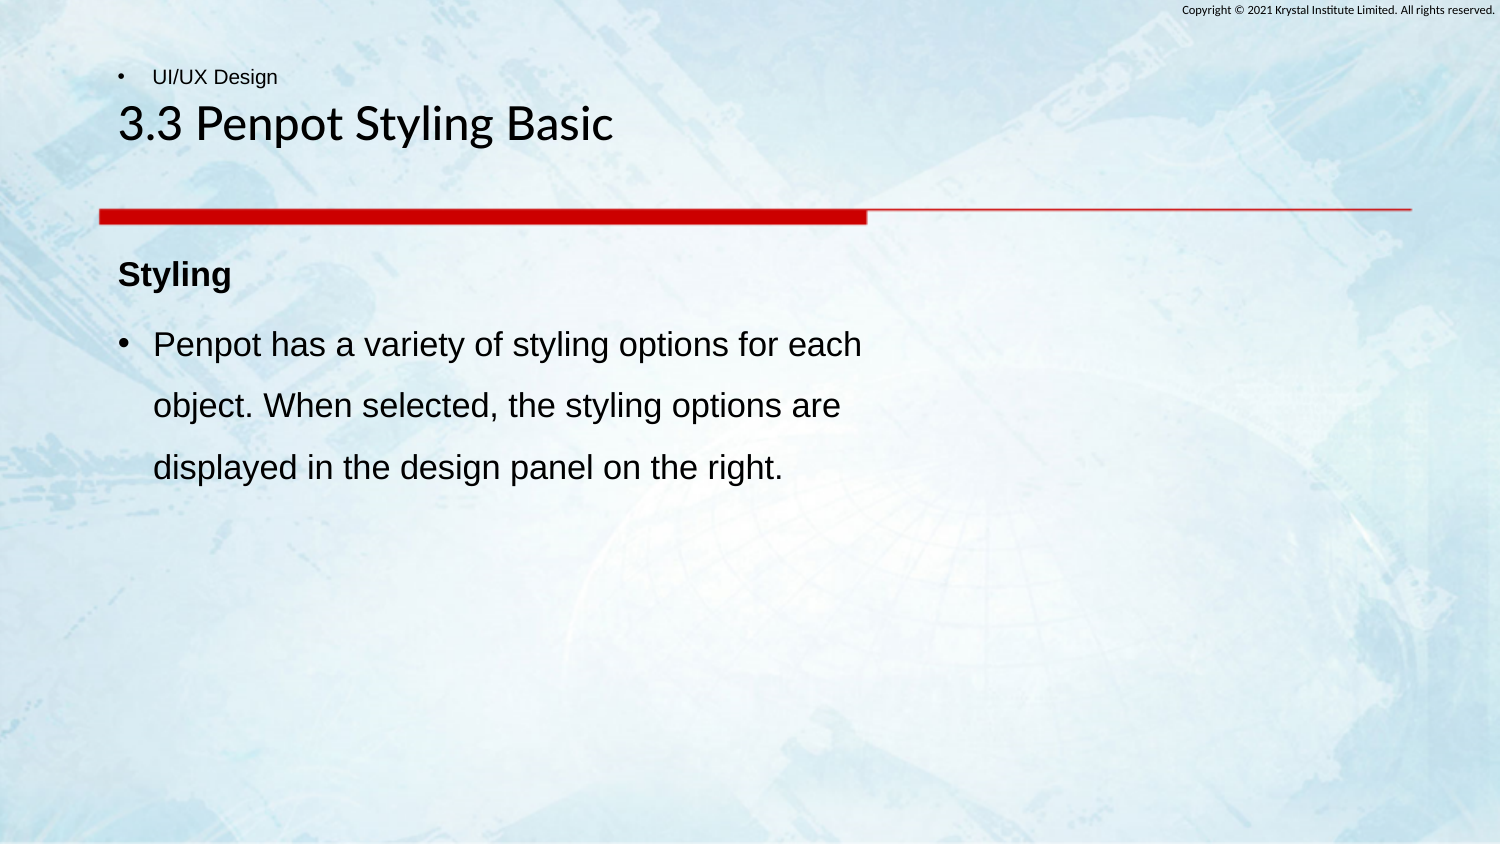

# 3.3 Penpot Styling Basic
Styling
Penpot has a variety of styling options for each object. When selected, the styling options are displayed in the design panel on the right.